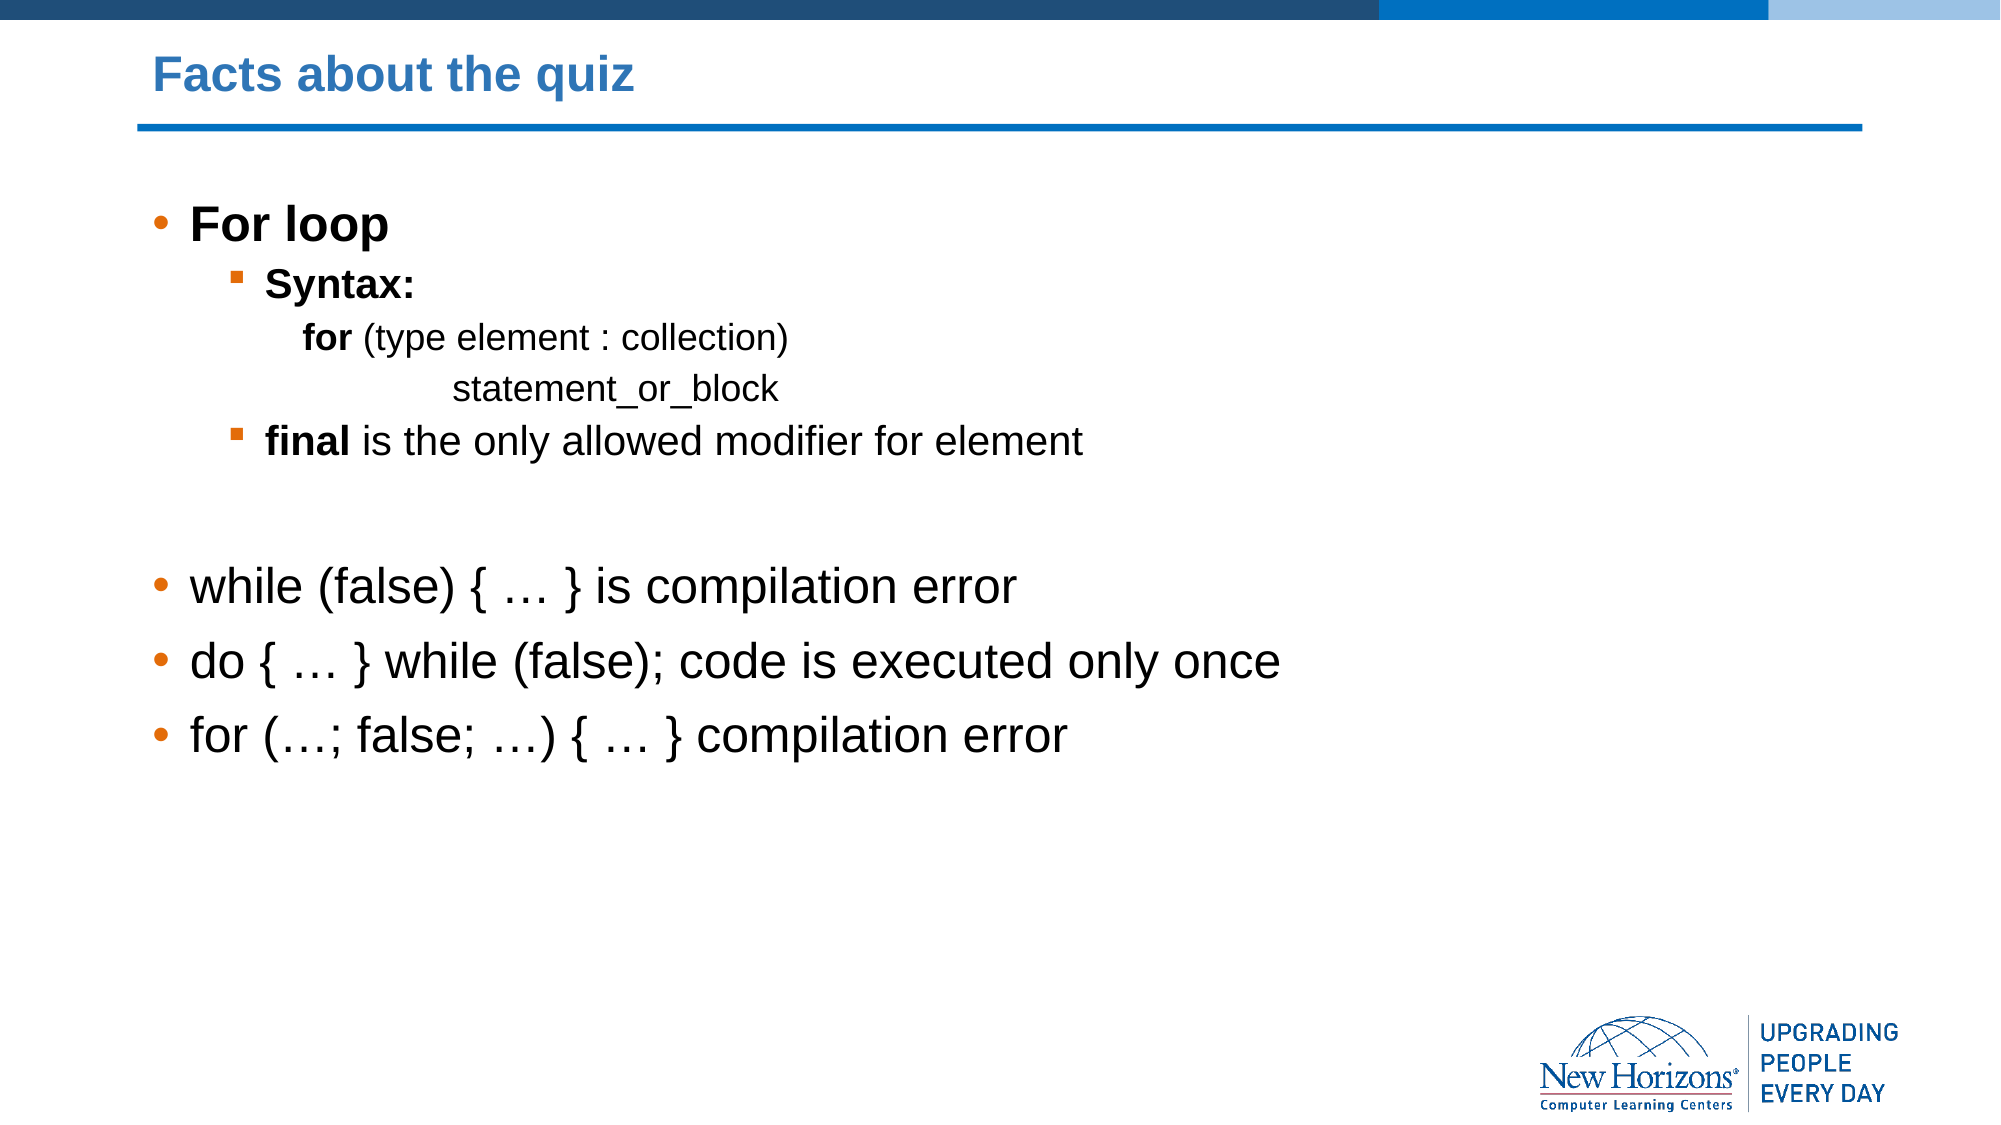

# Facts about the quiz
For loop
Syntax:
for (type element : collection)
	statement_or_block
final is the only allowed modifier for element

while (false) { … } is compilation error
do { … } while (false); code is executed only once
for (…; false; …) { … } compilation error